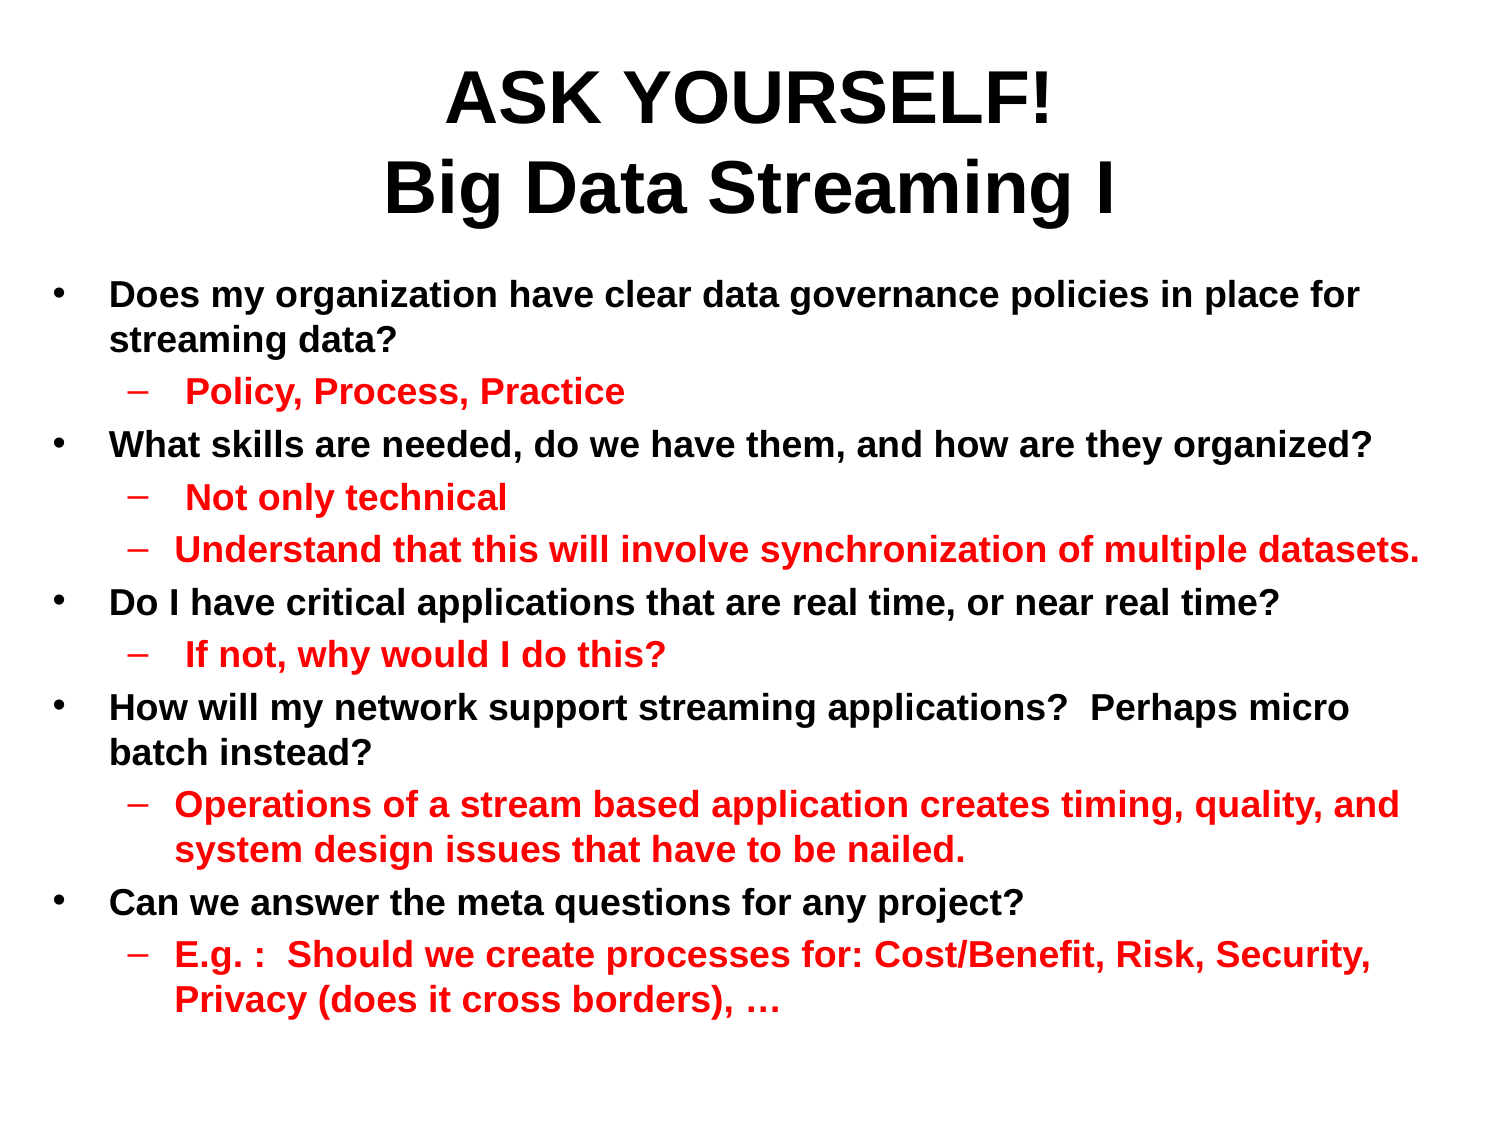

# ASK YOURSELF! Big Data Streaming I
Does my organization have clear data governance policies in place for streaming data?
 Policy, Process, Practice
What skills are needed, do we have them, and how are they organized?
 Not only technical
Understand that this will involve synchronization of multiple datasets.
Do I have critical applications that are real time, or near real time?
 If not, why would I do this?
How will my network support streaming applications?  Perhaps micro batch instead?
Operations of a stream based application creates timing, quality, and system design issues that have to be nailed.
Can we answer the meta questions for any project?
E.g. :  Should we create processes for: Cost/Benefit, Risk, Security, Privacy (does it cross borders), …